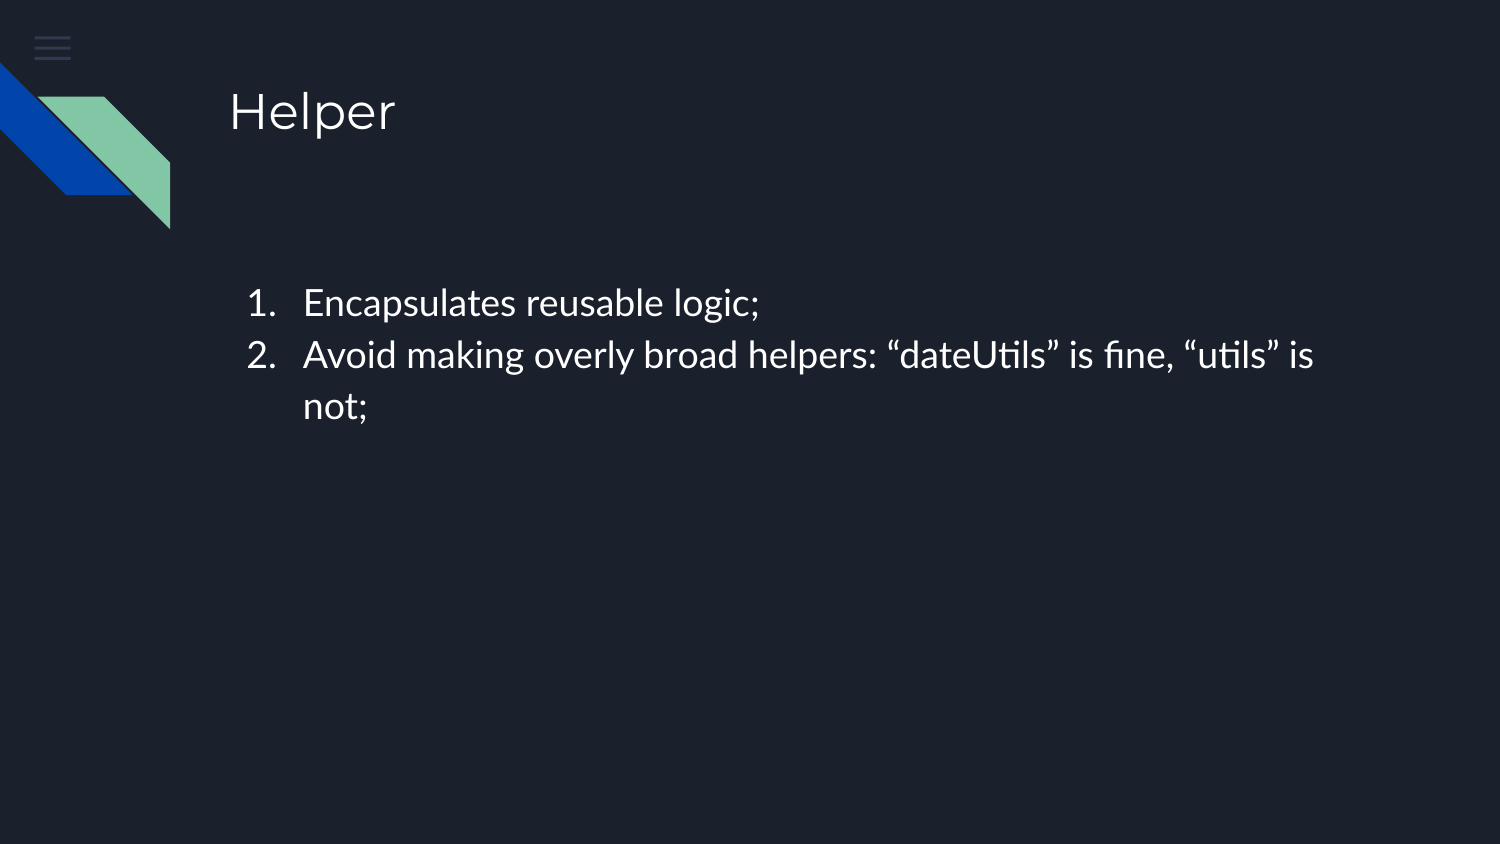

# Helper
Encapsulates reusable logic;
Avoid making overly broad helpers: “dateUtils” is fine, “utils” is not;